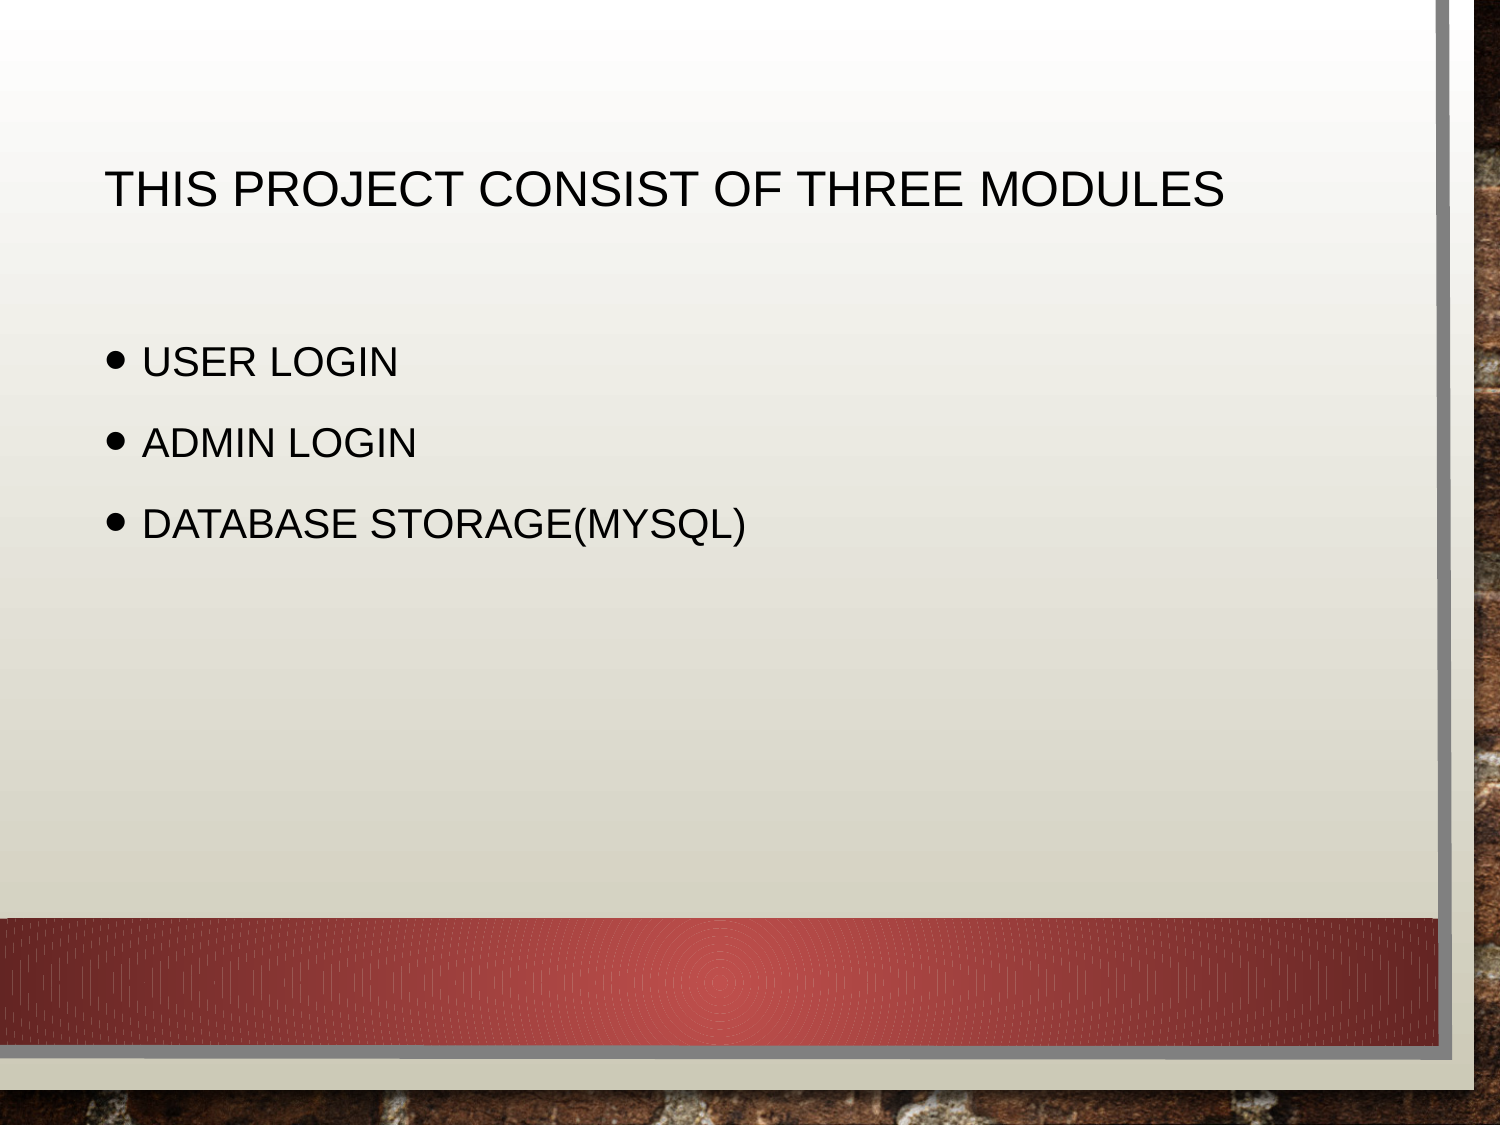

This project consist of three modules
#
User Login
Admin login
Database storage(MYSQL)